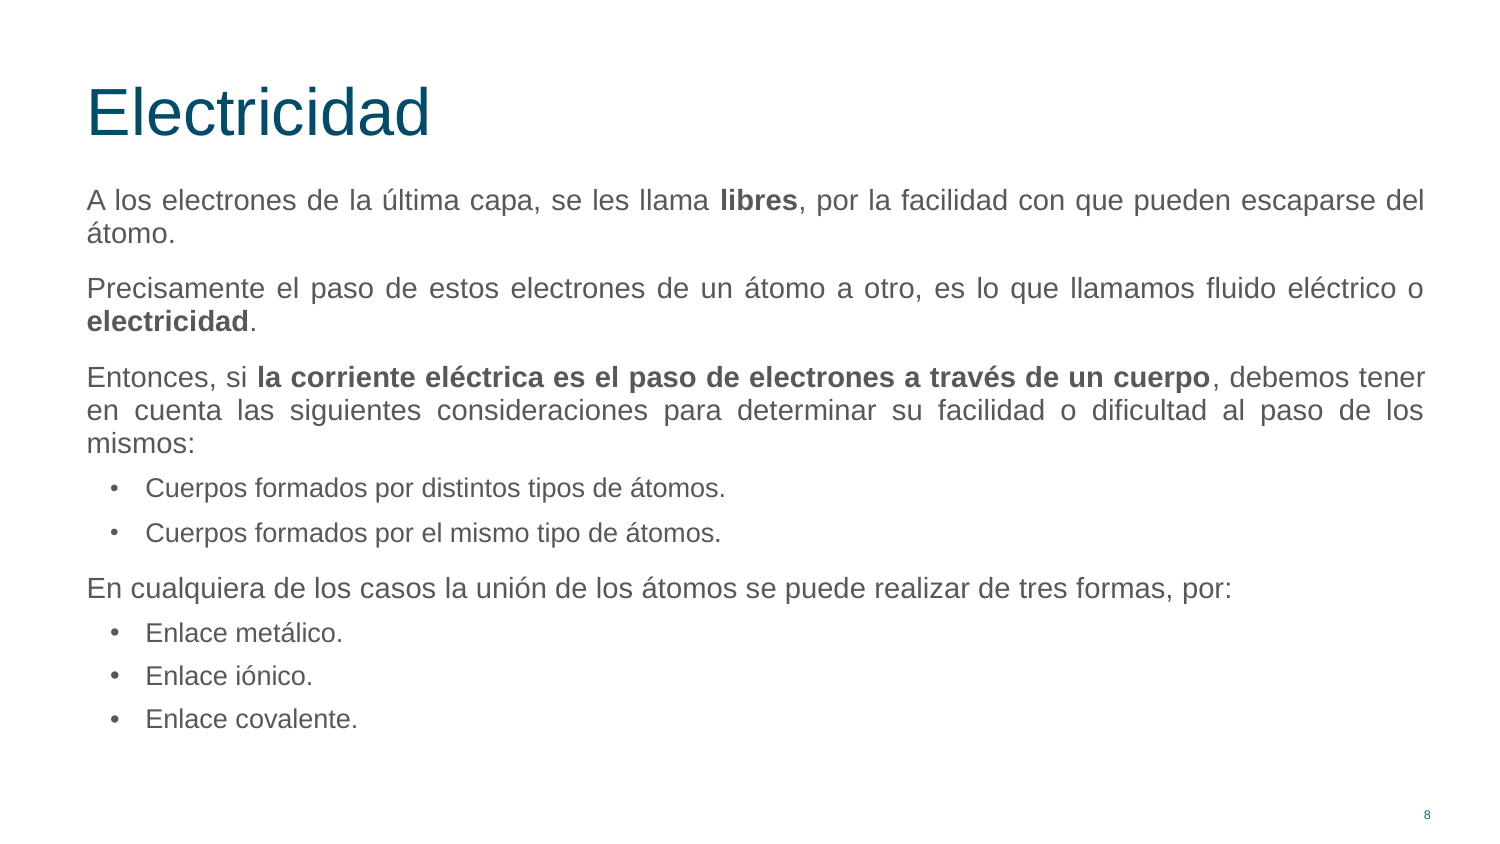

# Electricidad
A los electrones de la última capa, se les llama libres, por la facilidad con que pueden escaparse del átomo.
Precisamente el paso de estos electrones de un átomo a otro, es lo que llamamos fluido eléctrico o electricidad.
Entonces, si la corriente eléctrica es el paso de electrones a través de un cuerpo, debemos tener en cuenta las siguientes consideraciones para determinar su facilidad o dificultad al paso de los mismos:
Cuerpos formados por distintos tipos de átomos.
Cuerpos formados por el mismo tipo de átomos.
En cualquiera de los casos la unión de los átomos se puede realizar de tres formas, por:
Enlace metálico.
Enlace iónico.
Enlace covalente.